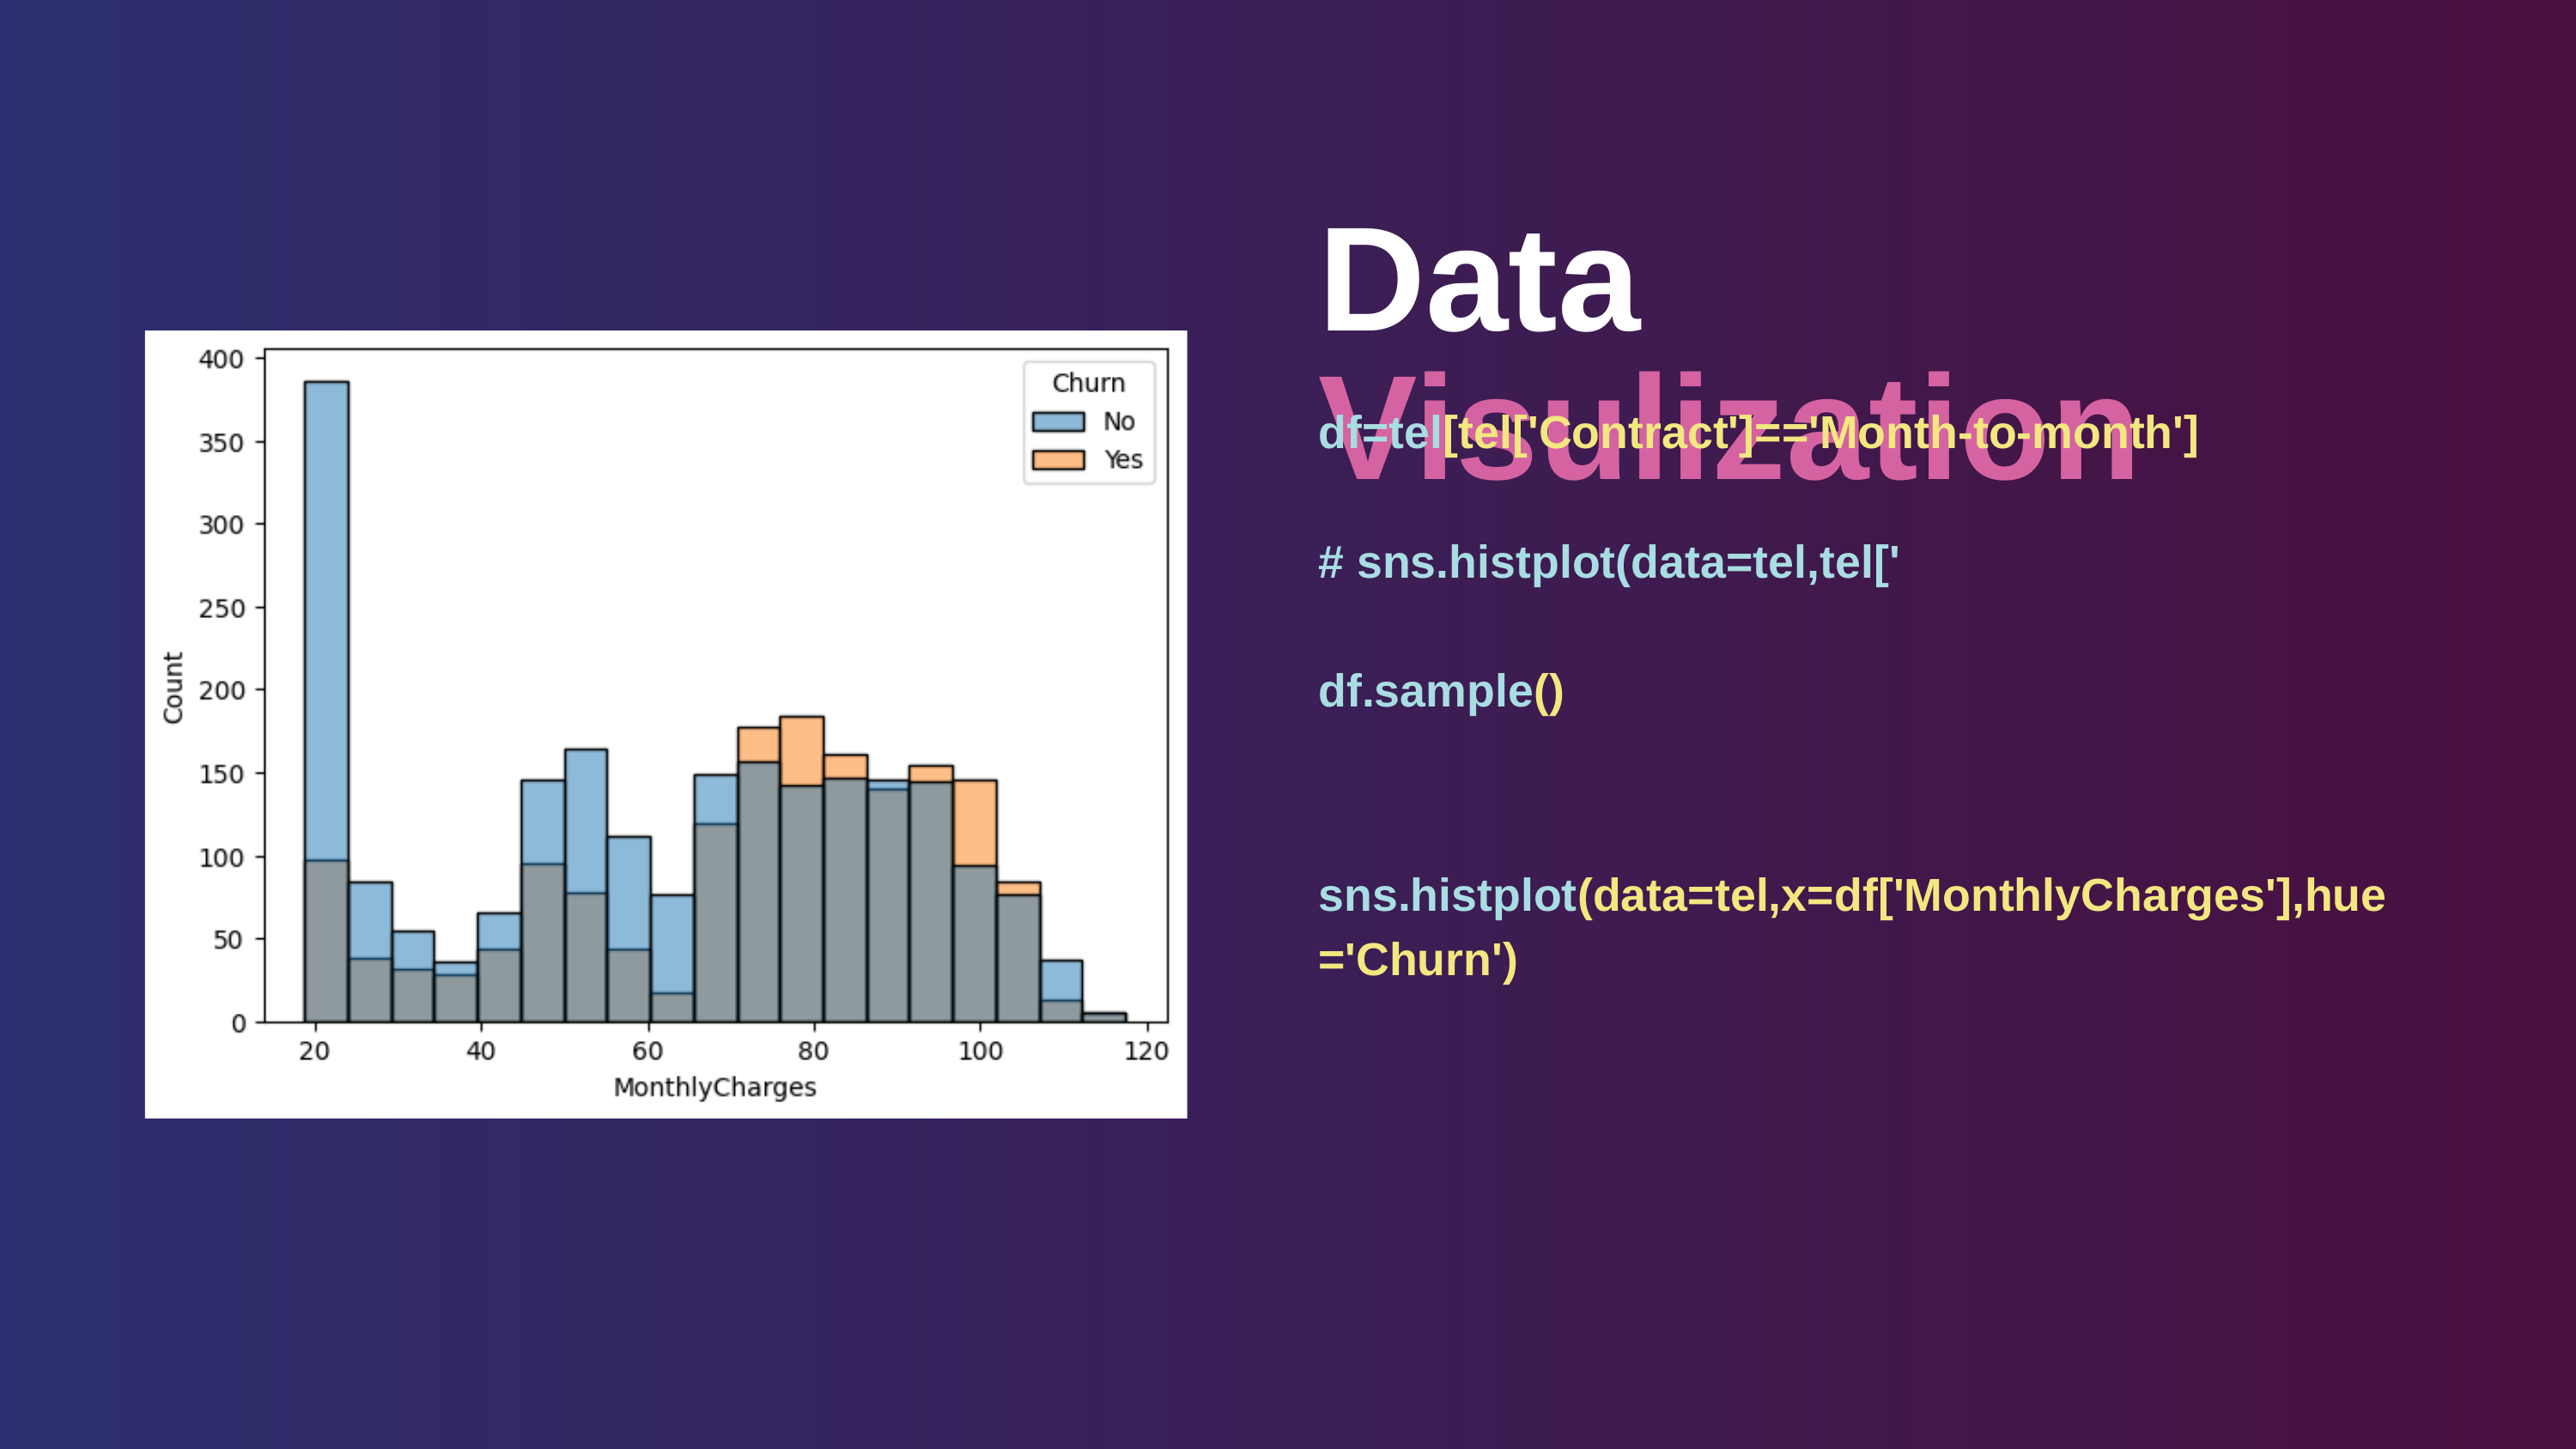

Data Visulization

df=tel[tel['Contract']=='Month-to-month']

# sns.histplot(data=tel,tel['

df.sample()
sns.histplot(data=tel,x=df['MonthlyCharges'],hue='Churn')